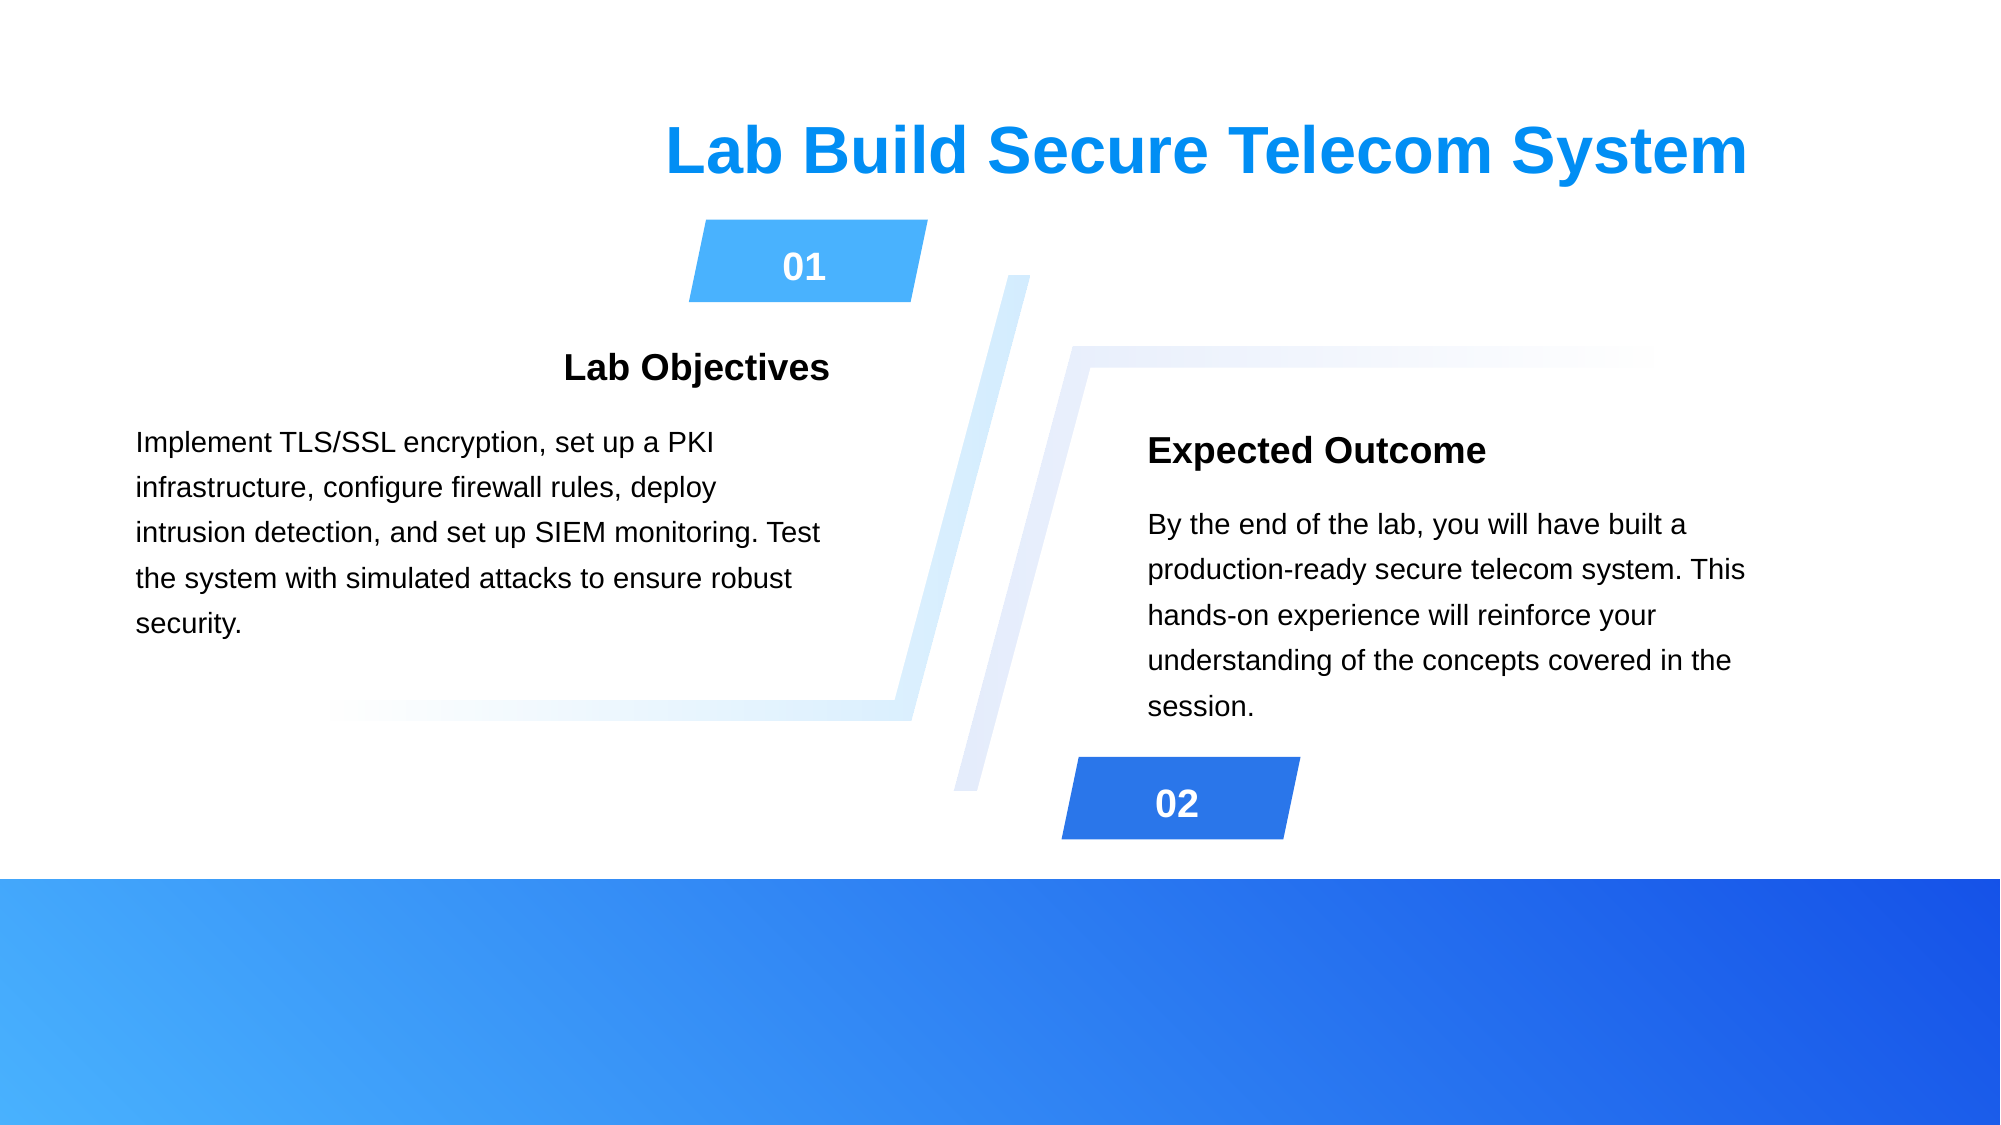

Lab Build Secure Telecom System

01

Lab Objectives

Implement TLS/SSL encryption, set up a PKI infrastructure, configure firewall rules, deploy intrusion detection, and set up SIEM monitoring. Test the system with simulated attacks to ensure robust security.
Expected Outcome
By the end of the lab, you will have built a production-ready secure telecom system. This hands-on experience will reinforce your understanding of the concepts covered in the session.

02